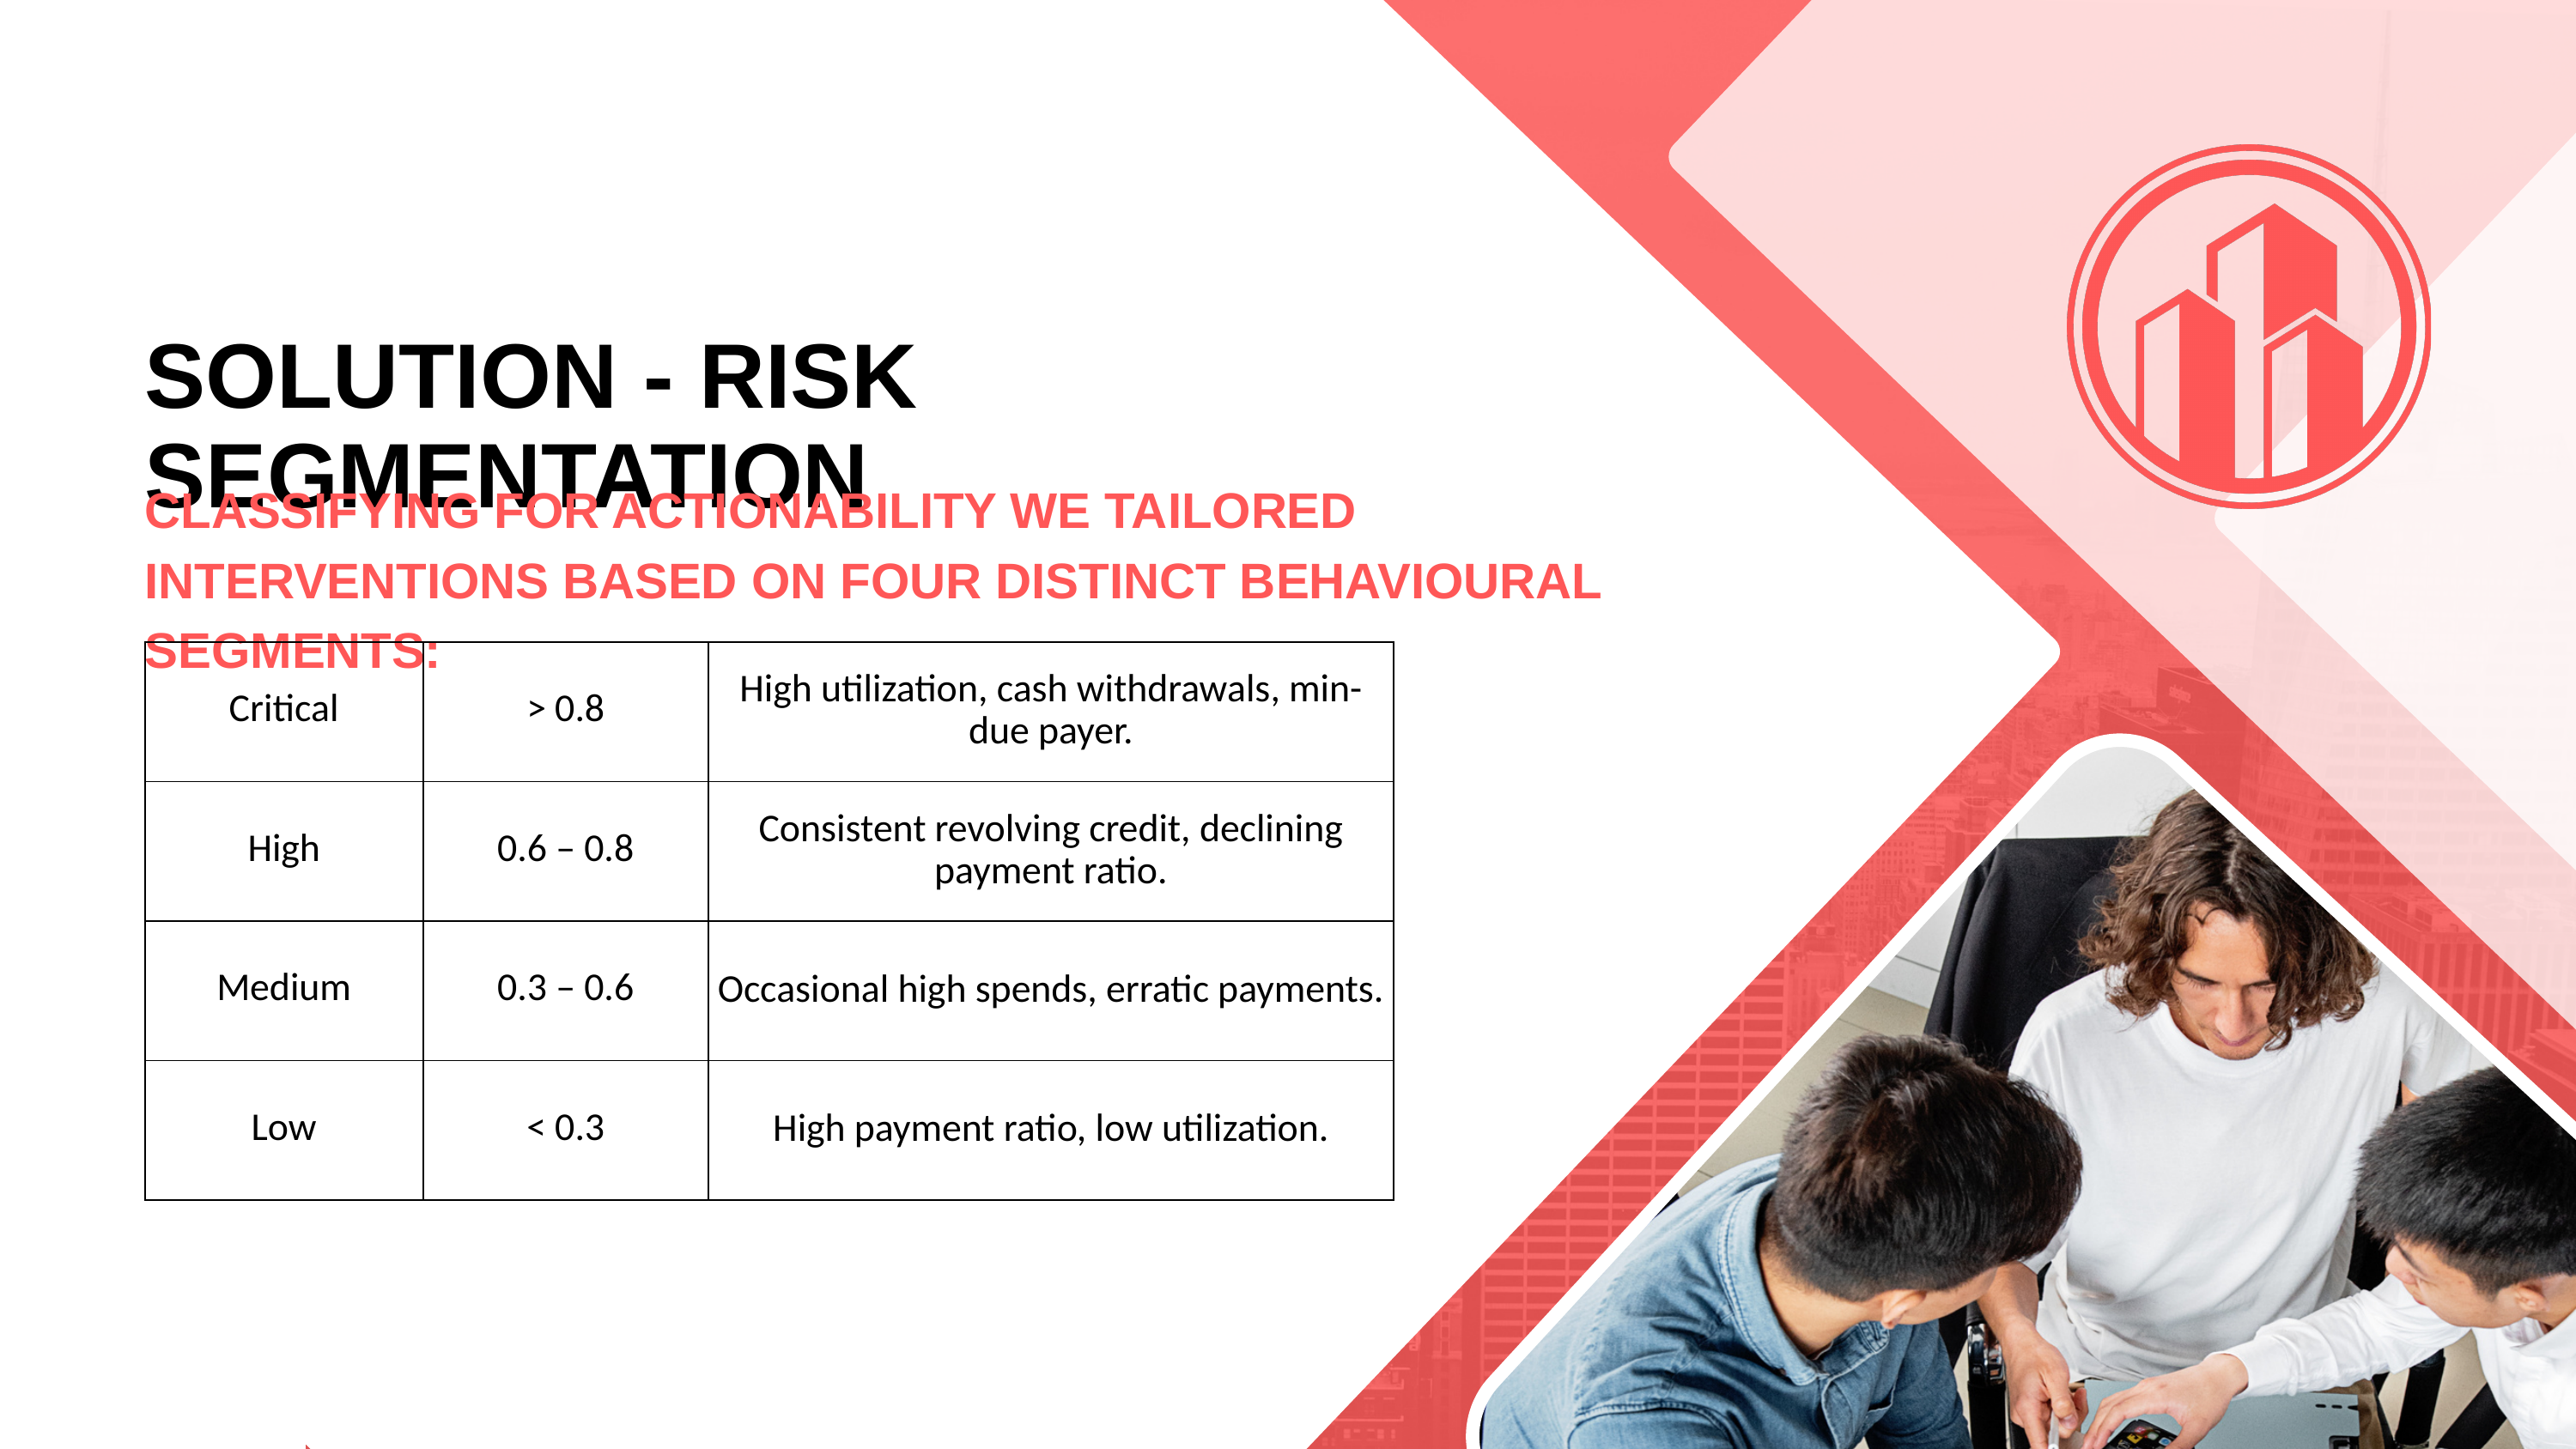

SOLUTION - RISK SEGMENTATION
CLASSIFYING FOR ACTIONABILITY WE TAILORED INTERVENTIONS BASED ON FOUR DISTINCT BEHAVIOURAL SEGMENTS:
| Critical | > 0.8 | High utilization, cash withdrawals, min-due payer. |
| --- | --- | --- |
| High | 0.6 – 0.8 | Consistent revolving credit, declining payment ratio. |
| Medium | 0.3 – 0.6 | Occasional high spends, erratic payments. |
| Low | < 0.3 | High payment ratio, low utilization. |